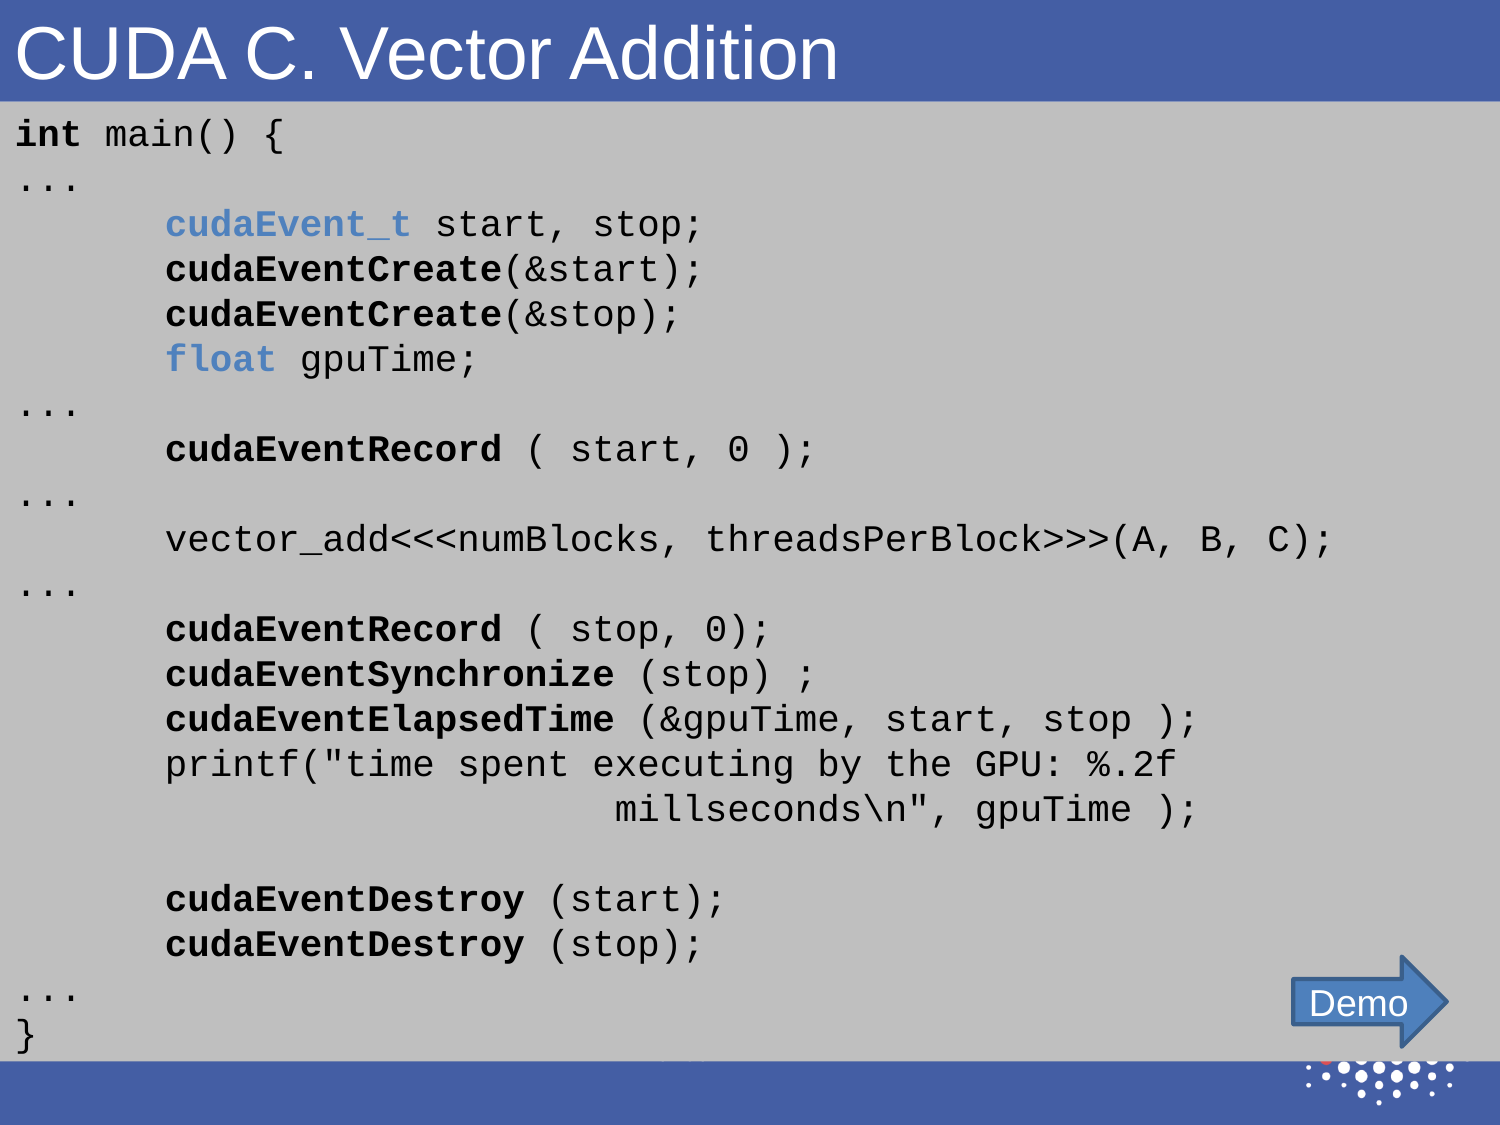

# CUDA C. Vector Addition

int main() {
...
	cudaEvent_t start, stop;
	cudaEventCreate(&start);
	cudaEventCreate(&stop);
	float gpuTime;
...
	cudaEventRecord ( start, 0 );
...
	vector_add<<<numBlocks, threadsPerBlock>>>(A, B, C);
...
	cudaEventRecord ( stop, 0);
	cudaEventSynchronize (stop) ;
	cudaEventElapsedTime (&gpuTime, start, stop );
	printf("time spent executing bу the GPU: %.2f 						millseconds\n", gpuTime );

	cudaEventDestroy (start);
	cudaEventDestroy (stop);
...
}
Demo
9/28/2019
Санкт-Петербург
36